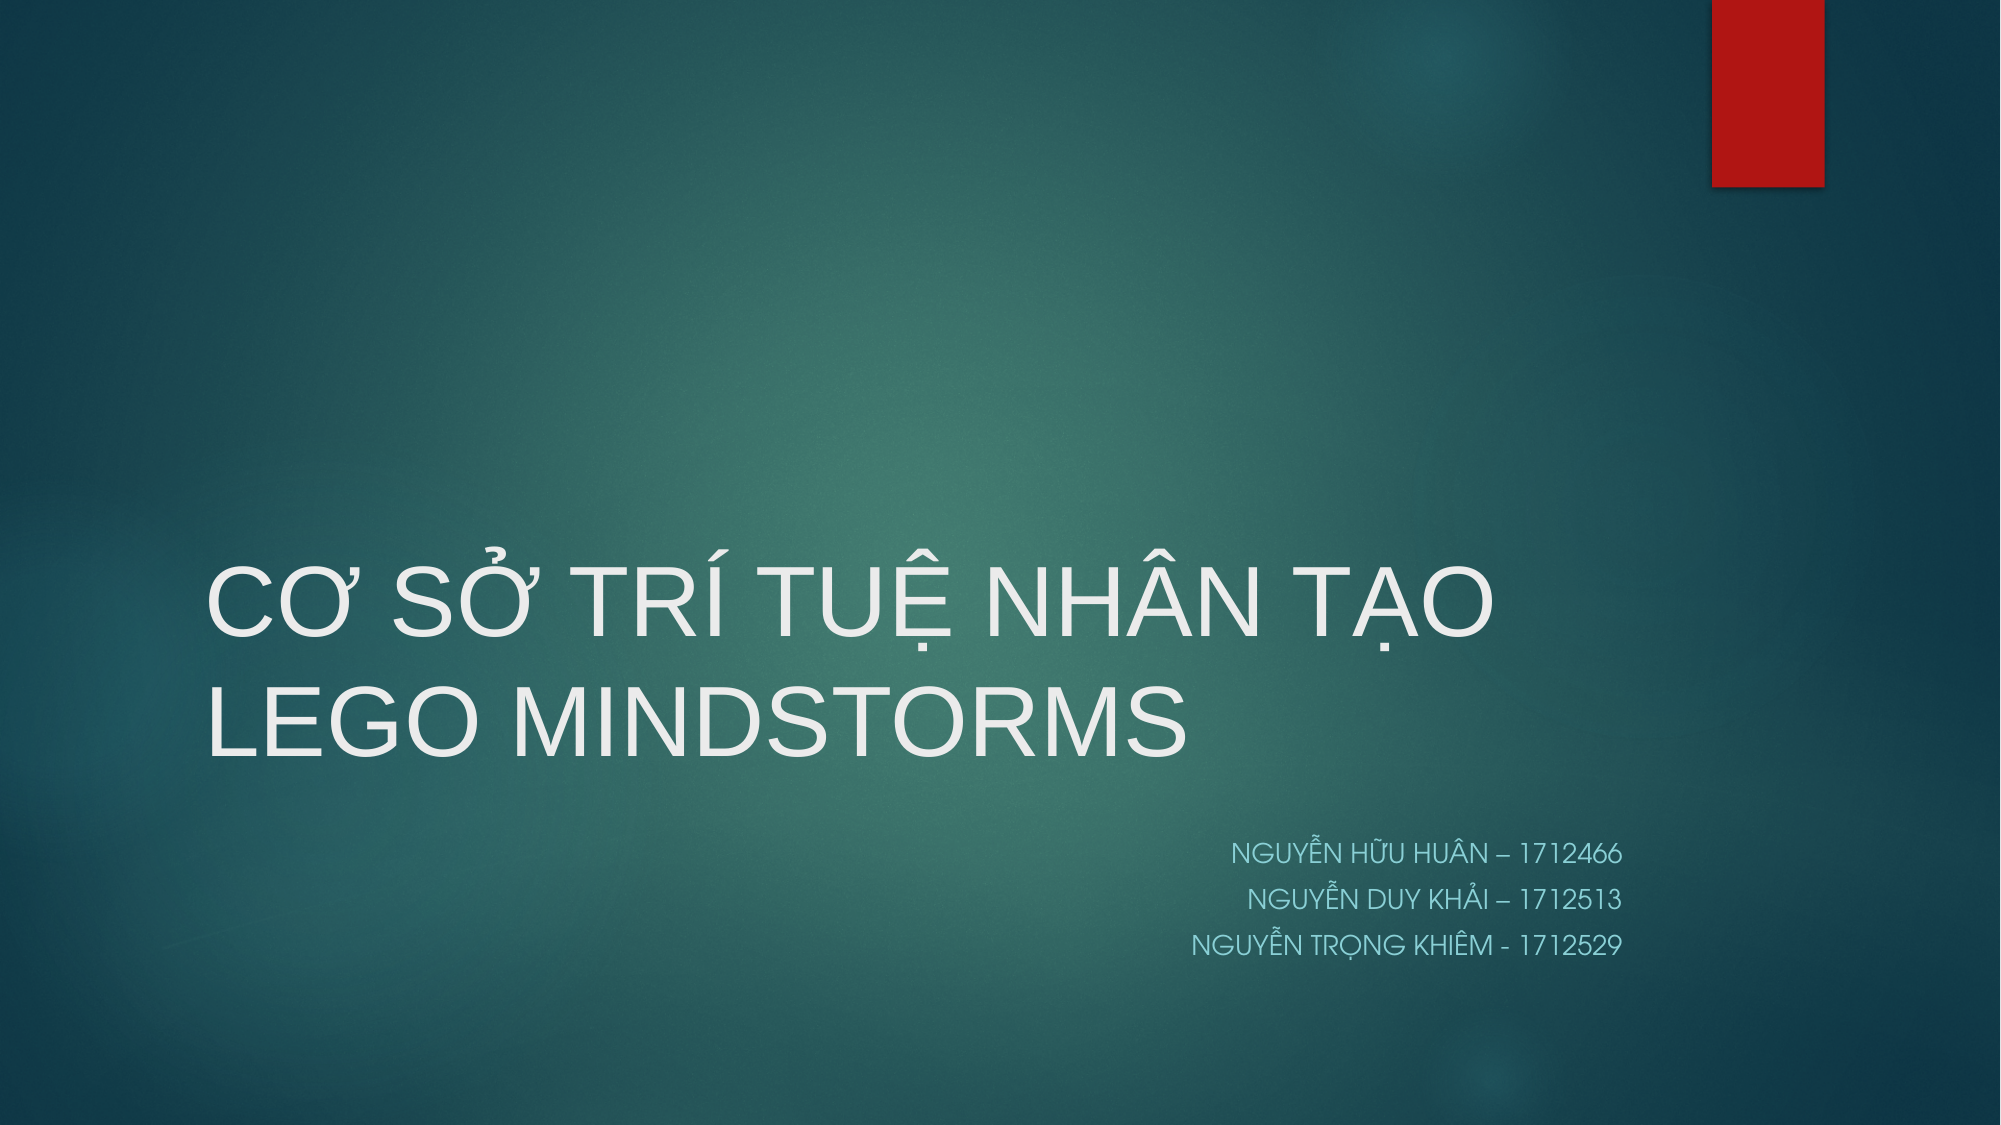

# CƠ SỞ TRÍ TUỆ NHÂN TẠO LEGO MINDSTORMS
Nguyễn hữu huân – 1712466
Nguyễn duy khải – 1712513
Nguyễn Trọng Khiêm - 1712529